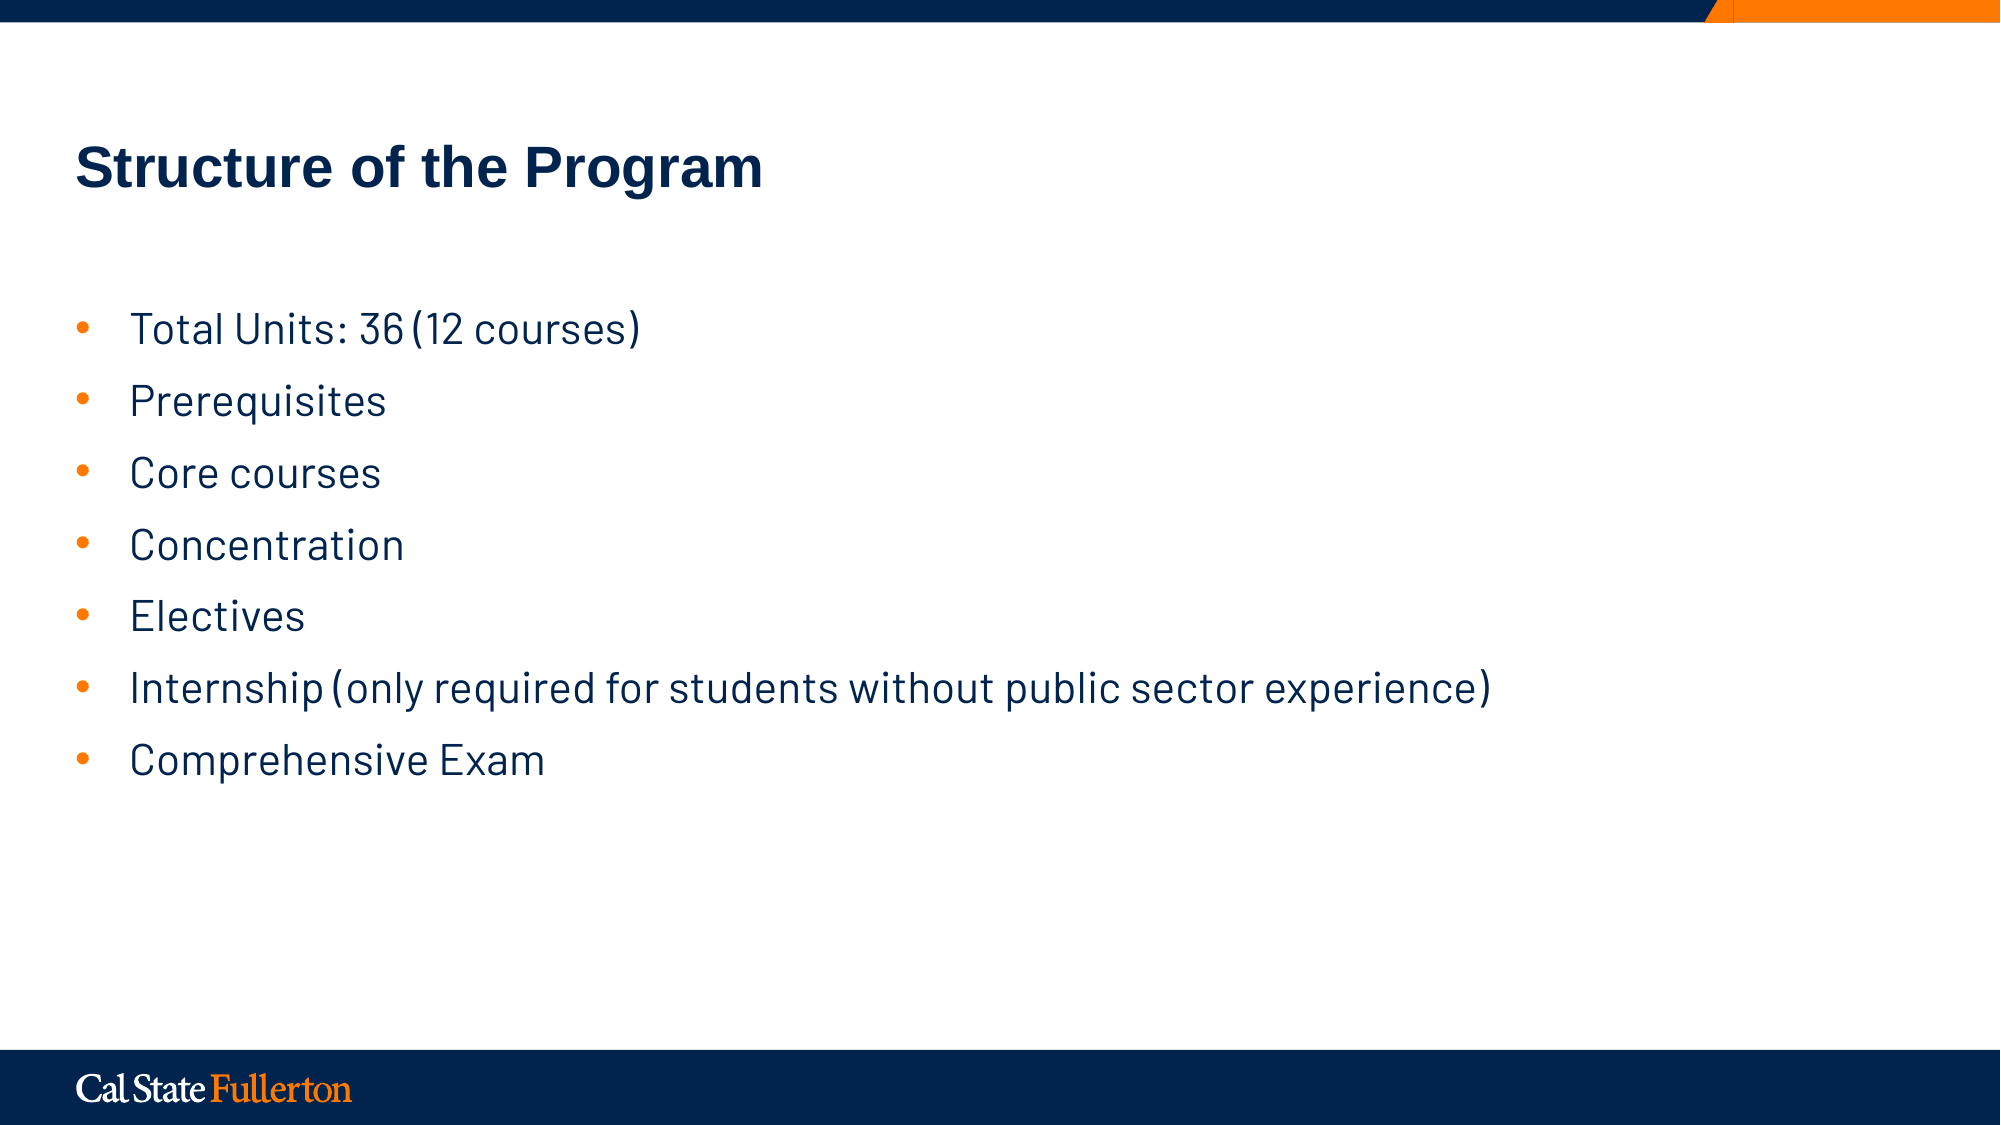

# Structure of the Program
Total Units: 36 (12 courses)
Prerequisites
Core courses
Concentration
Electives
Internship (only required for students without public sector experience)
Comprehensive Exam